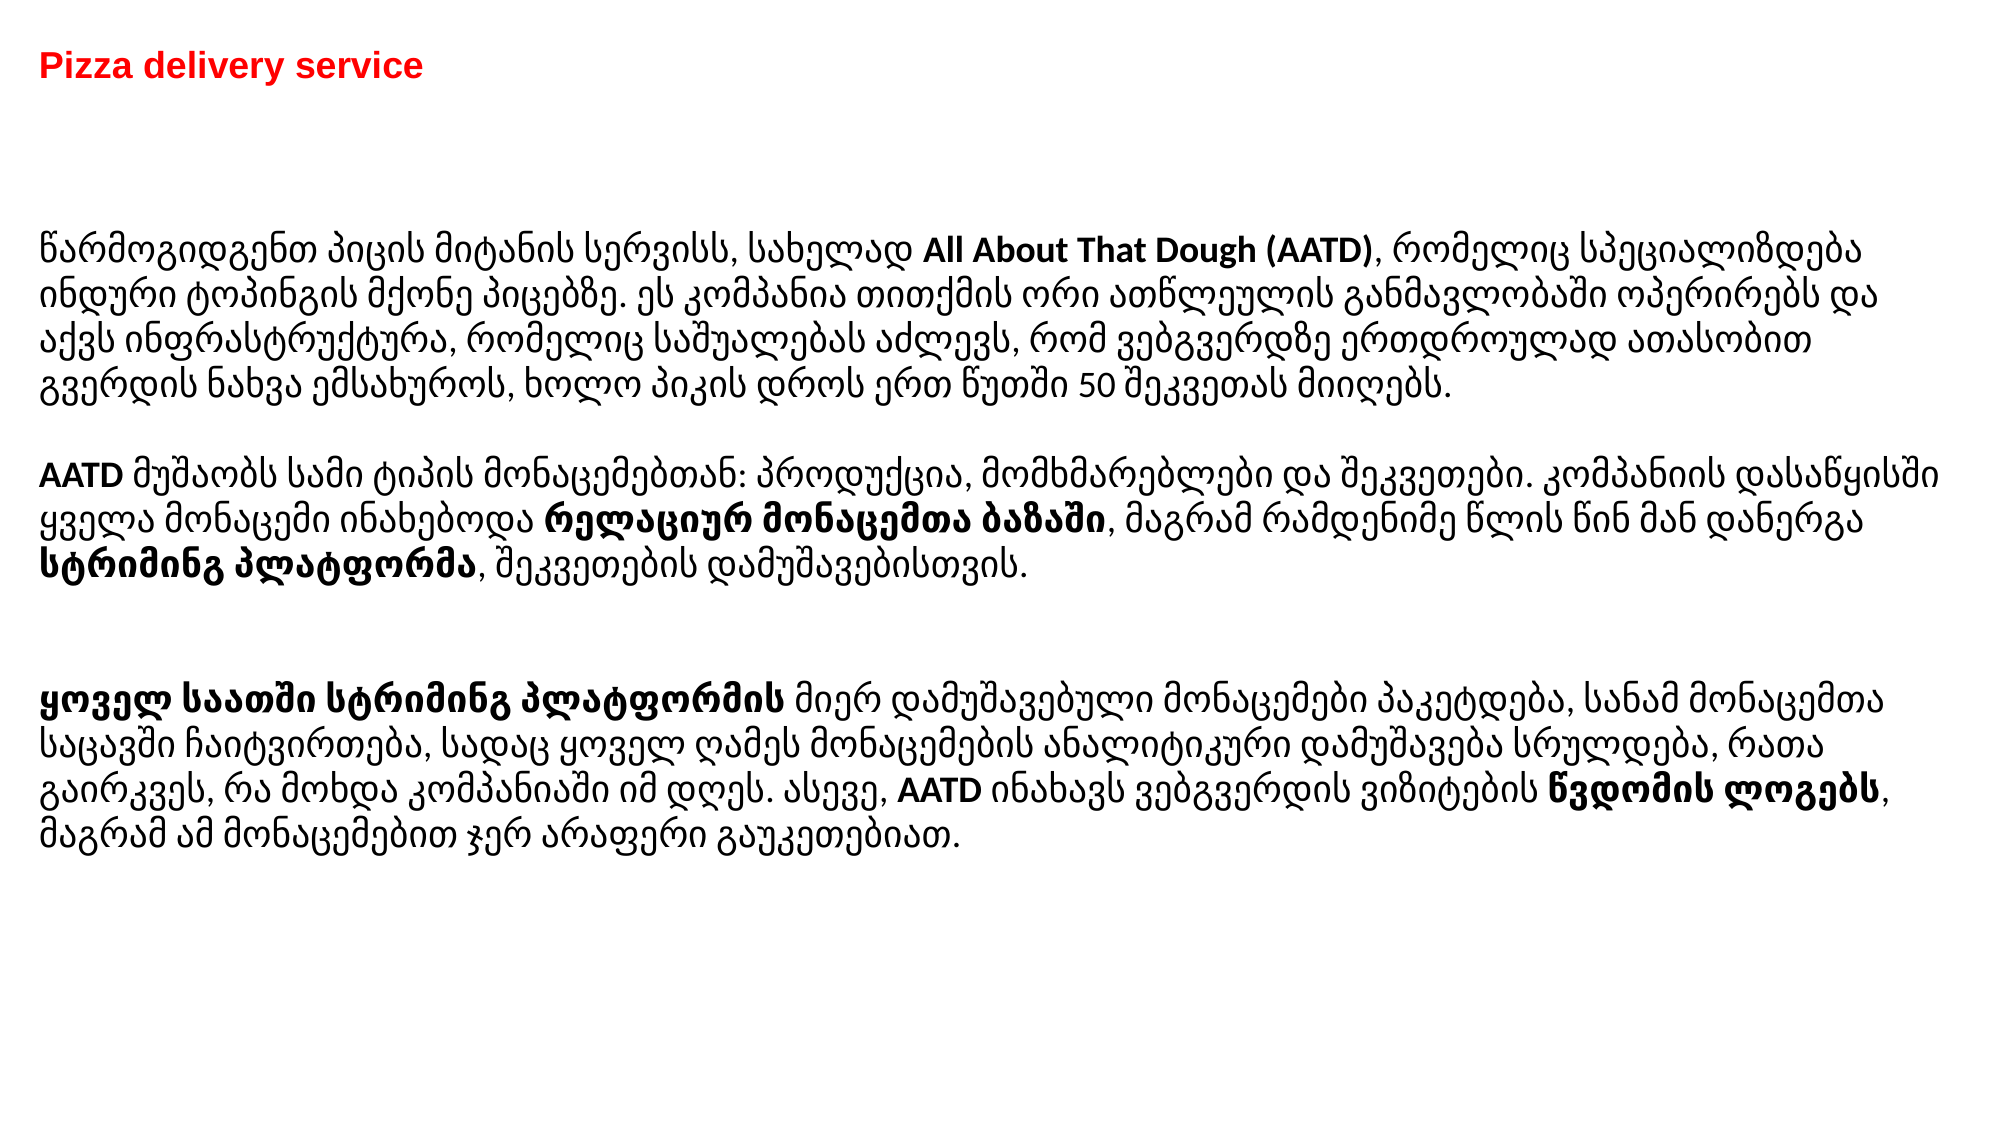

Pizza delivery service
წარმოგიდგენთ პიცის მიტანის სერვისს, სახელად All About That Dough (AATD), რომელიც სპეციალიზდება ინდური ტოპინგის მქონე პიცებზე. ეს კომპანია თითქმის ორი ათწლეულის განმავლობაში ოპერირებს და აქვს ინფრასტრუქტურა, რომელიც საშუალებას აძლევს, რომ ვებგვერდზე ერთდროულად ათასობით გვერდის ნახვა ემსახუროს, ხოლო პიკის დროს ერთ წუთში 50 შეკვეთას მიიღებს.

AATD მუშაობს სამი ტიპის მონაცემებთან: პროდუქცია, მომხმარებლები და შეკვეთები. კომპანიის დასაწყისში ყველა მონაცემი ინახებოდა რელაციურ მონაცემთა ბაზაში, მაგრამ რამდენიმე წლის წინ მან დანერგა სტრიმინგ პლატფორმა, შეკვეთების დამუშავებისთვის.

ყოველ საათში სტრიმინგ პლატფორმის მიერ დამუშავებული მონაცემები პაკეტდება, სანამ მონაცემთა საცავში ჩაიტვირთება, სადაც ყოველ ღამეს მონაცემების ანალიტიკური დამუშავება სრულდება, რათა გაირკვეს, რა მოხდა კომპანიაში იმ დღეს. ასევე, AATD ინახავს ვებგვერდის ვიზიტების წვდომის ლოგებს, მაგრამ ამ მონაცემებით ჯერ არაფერი გაუკეთებიათ.